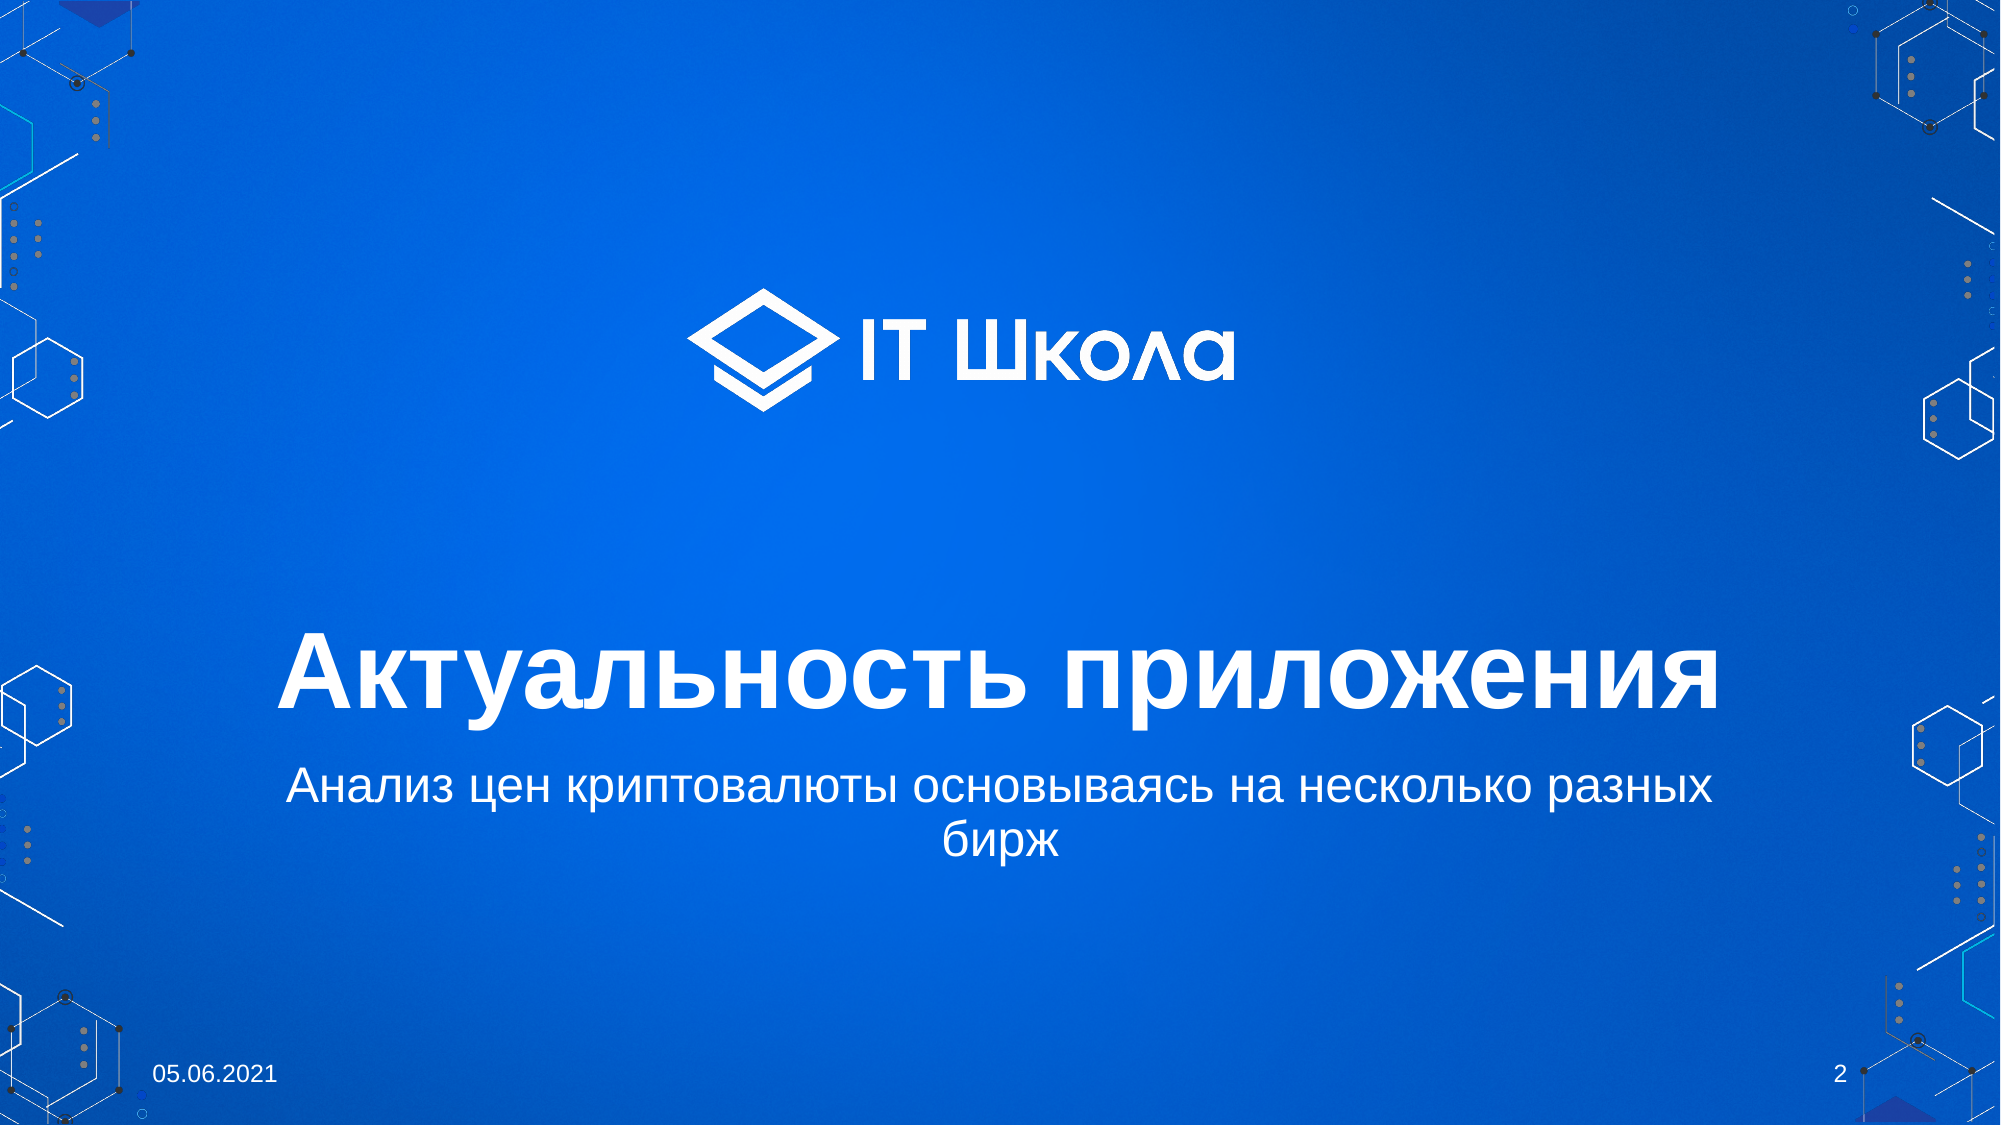

# Актуальность приложения
Анализ цен криптовалюты основываясь на несколько разных бирж
05.06.2021
2